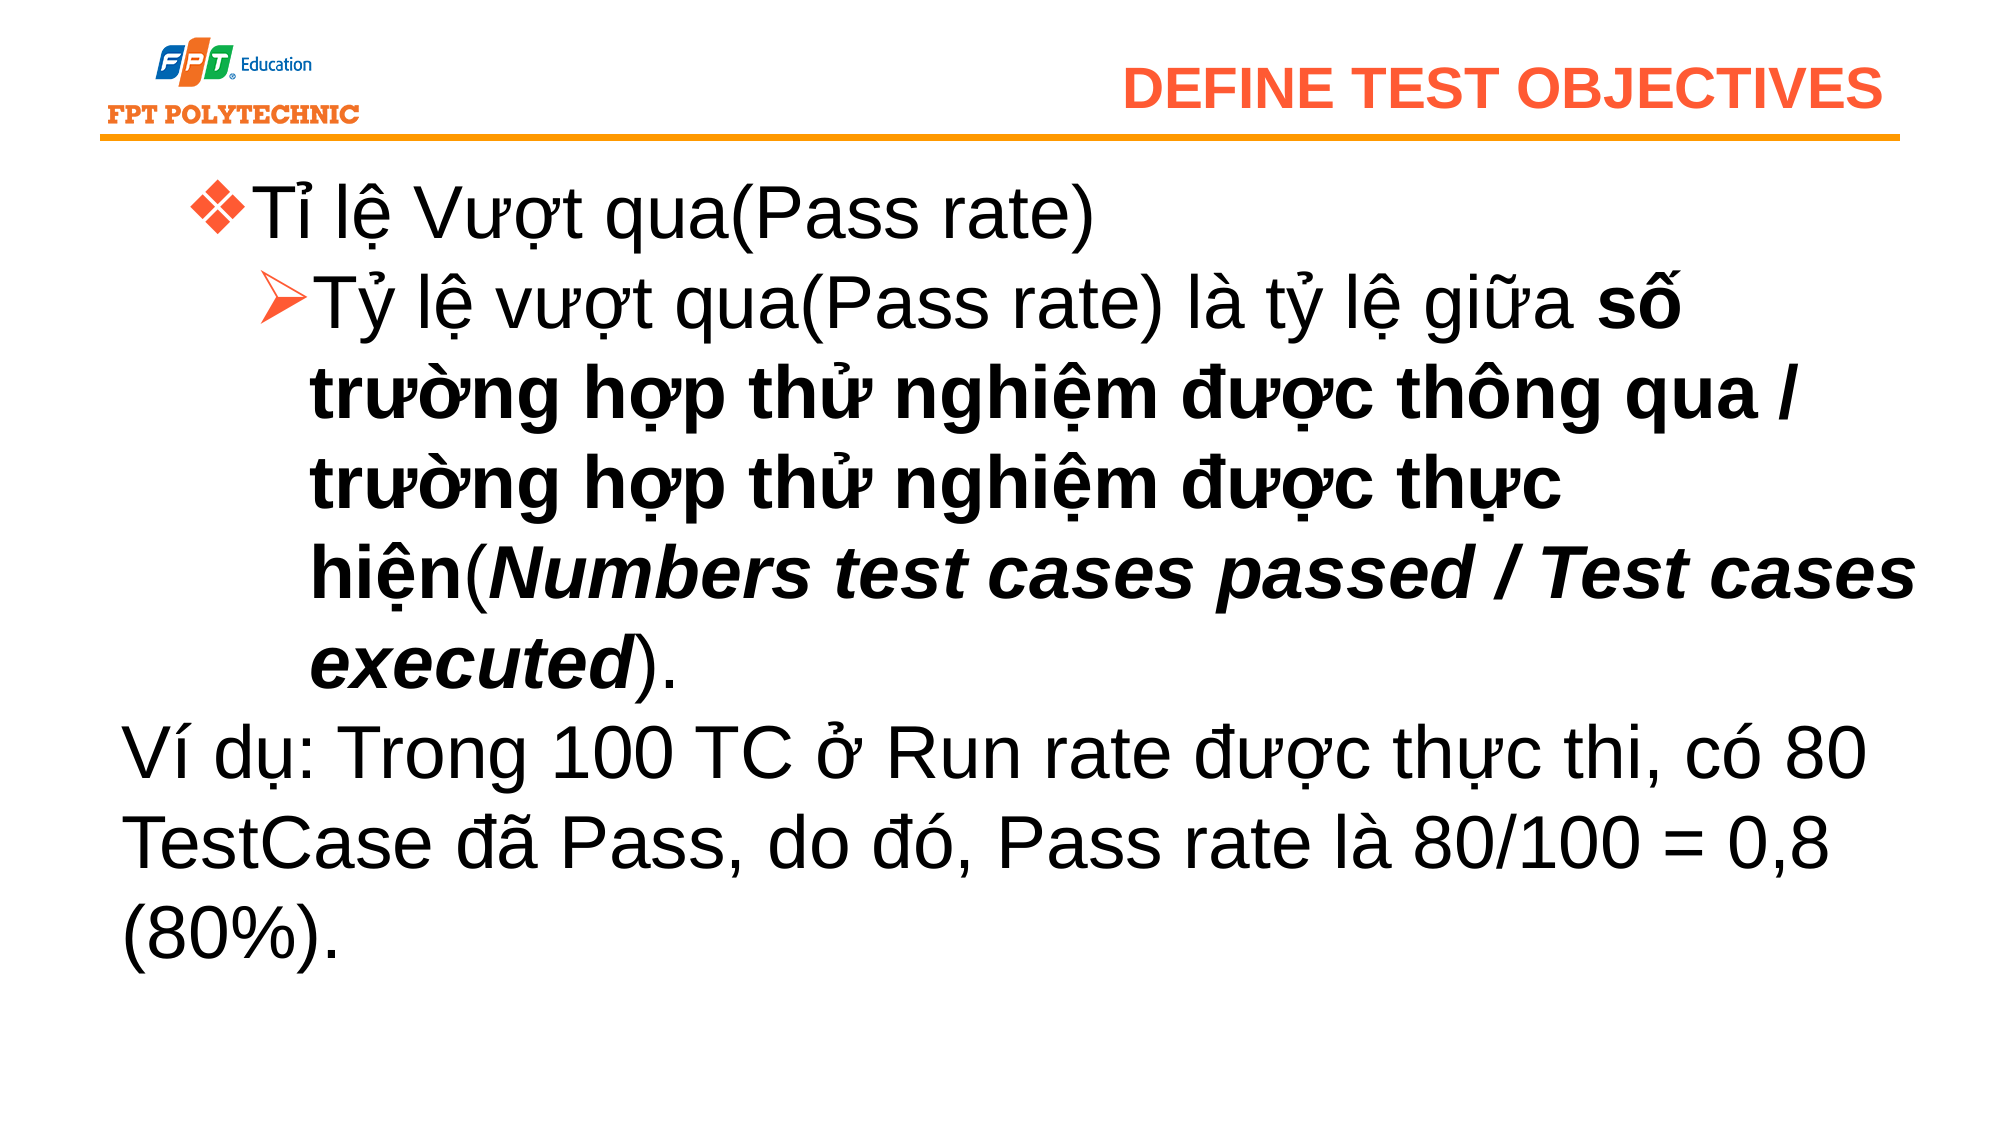

# define test objectives
Tỉ lệ Vượt qua(Pass rate)
Tỷ lệ vượt qua(Pass rate) là tỷ lệ giữa số trường hợp thử nghiệm được thông qua / trường hợp thử nghiệm được thực hiện(Numbers test cases passed / Test cases executed).
Ví dụ: Trong 100 TC ở Run rate được thực thi, có 80 TestCase đã Pass, do đó, Pass rate là 80/100 = 0,8 (80%).